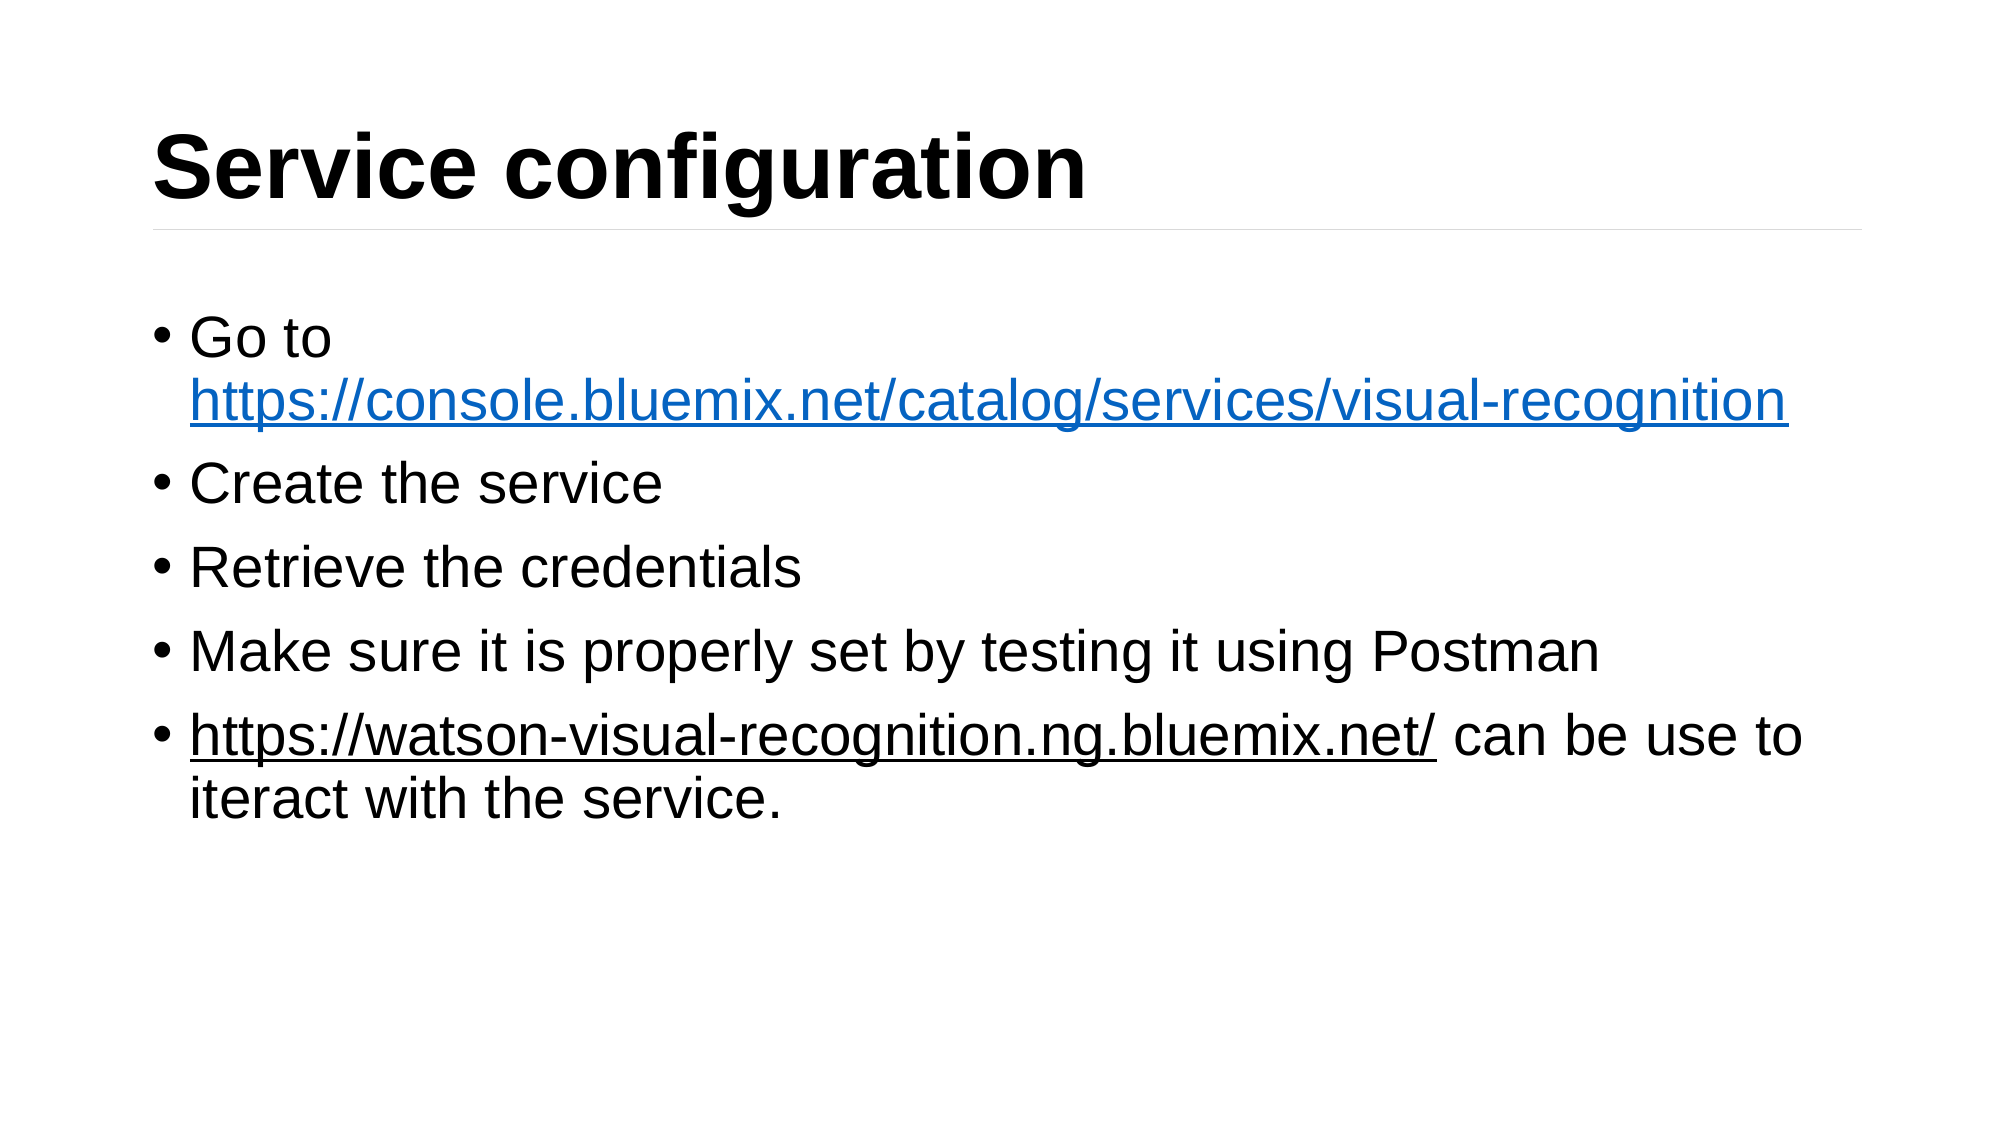

# Service configuration
Go to https://console.bluemix.net/catalog/services/visual-recognition
Create the service
Retrieve the credentials
Make sure it is properly set by testing it using Postman
https://watson-visual-recognition.ng.bluemix.net/ can be use to iteract with the service.